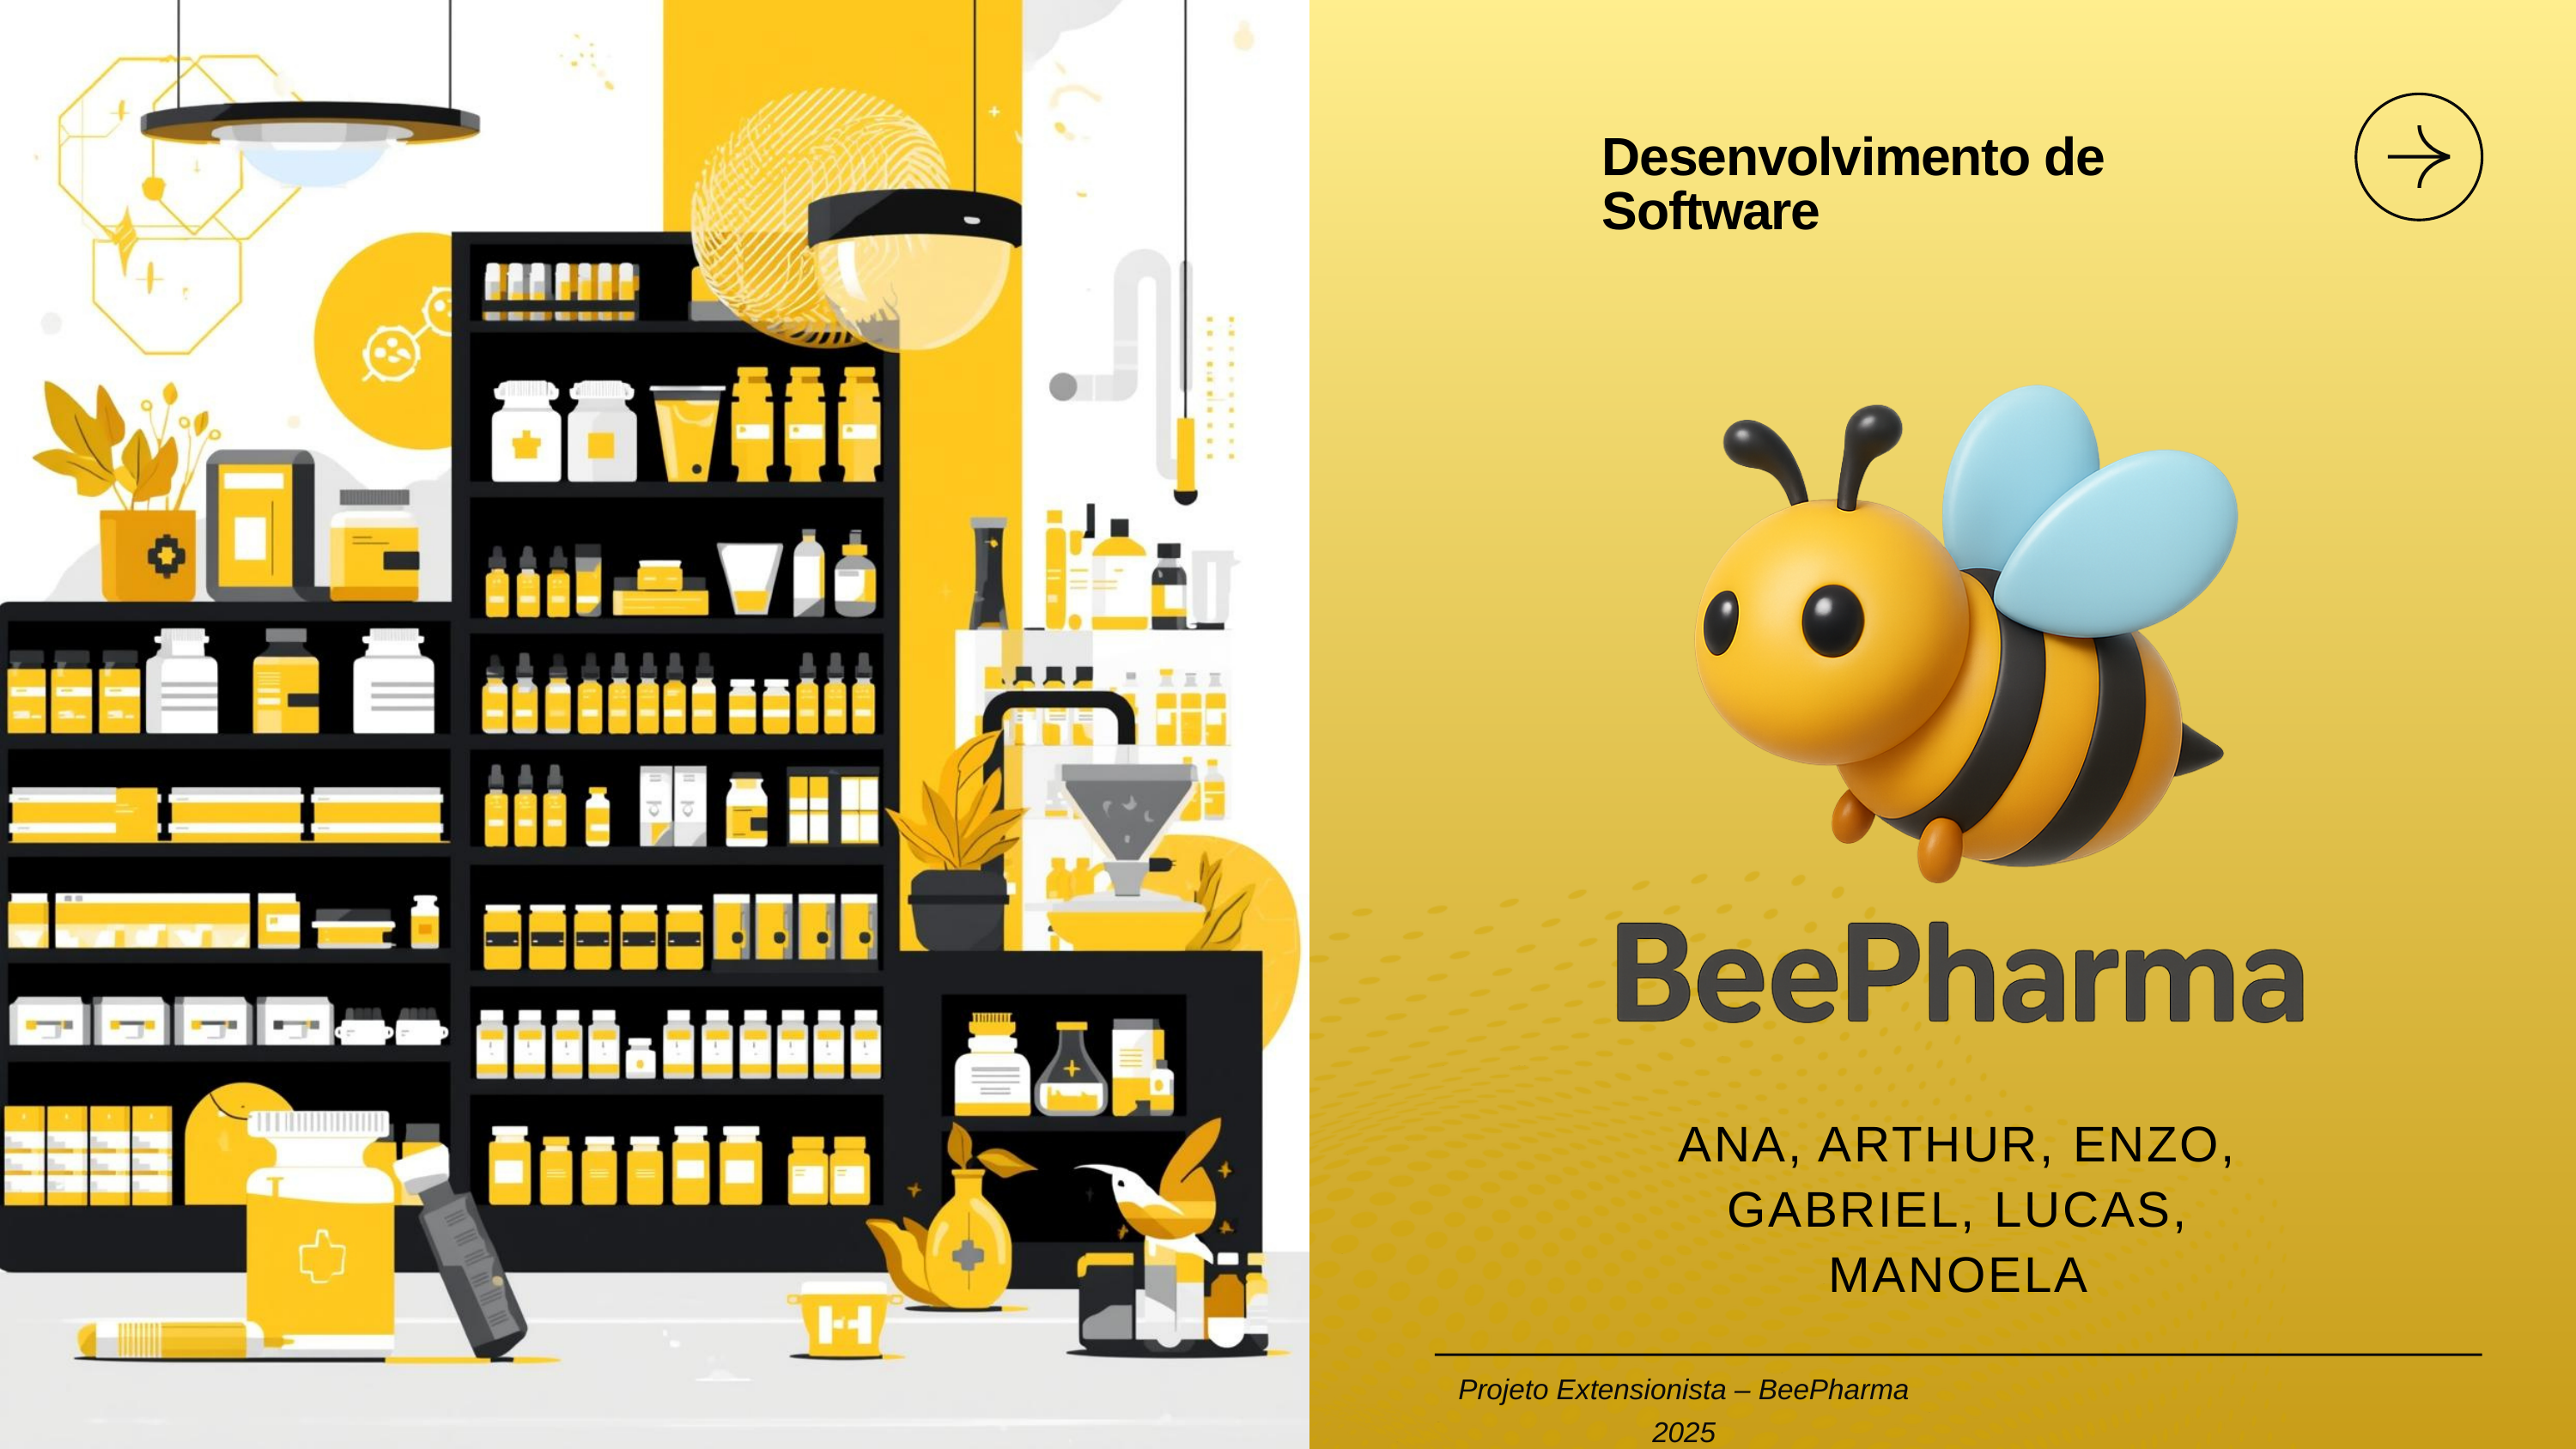

Desenvolvimento de Software

ANA, ARTHUR, ENZO, GABRIEL, LUCAS, MANOELA

Projeto Extensionista – BeePharma 2025